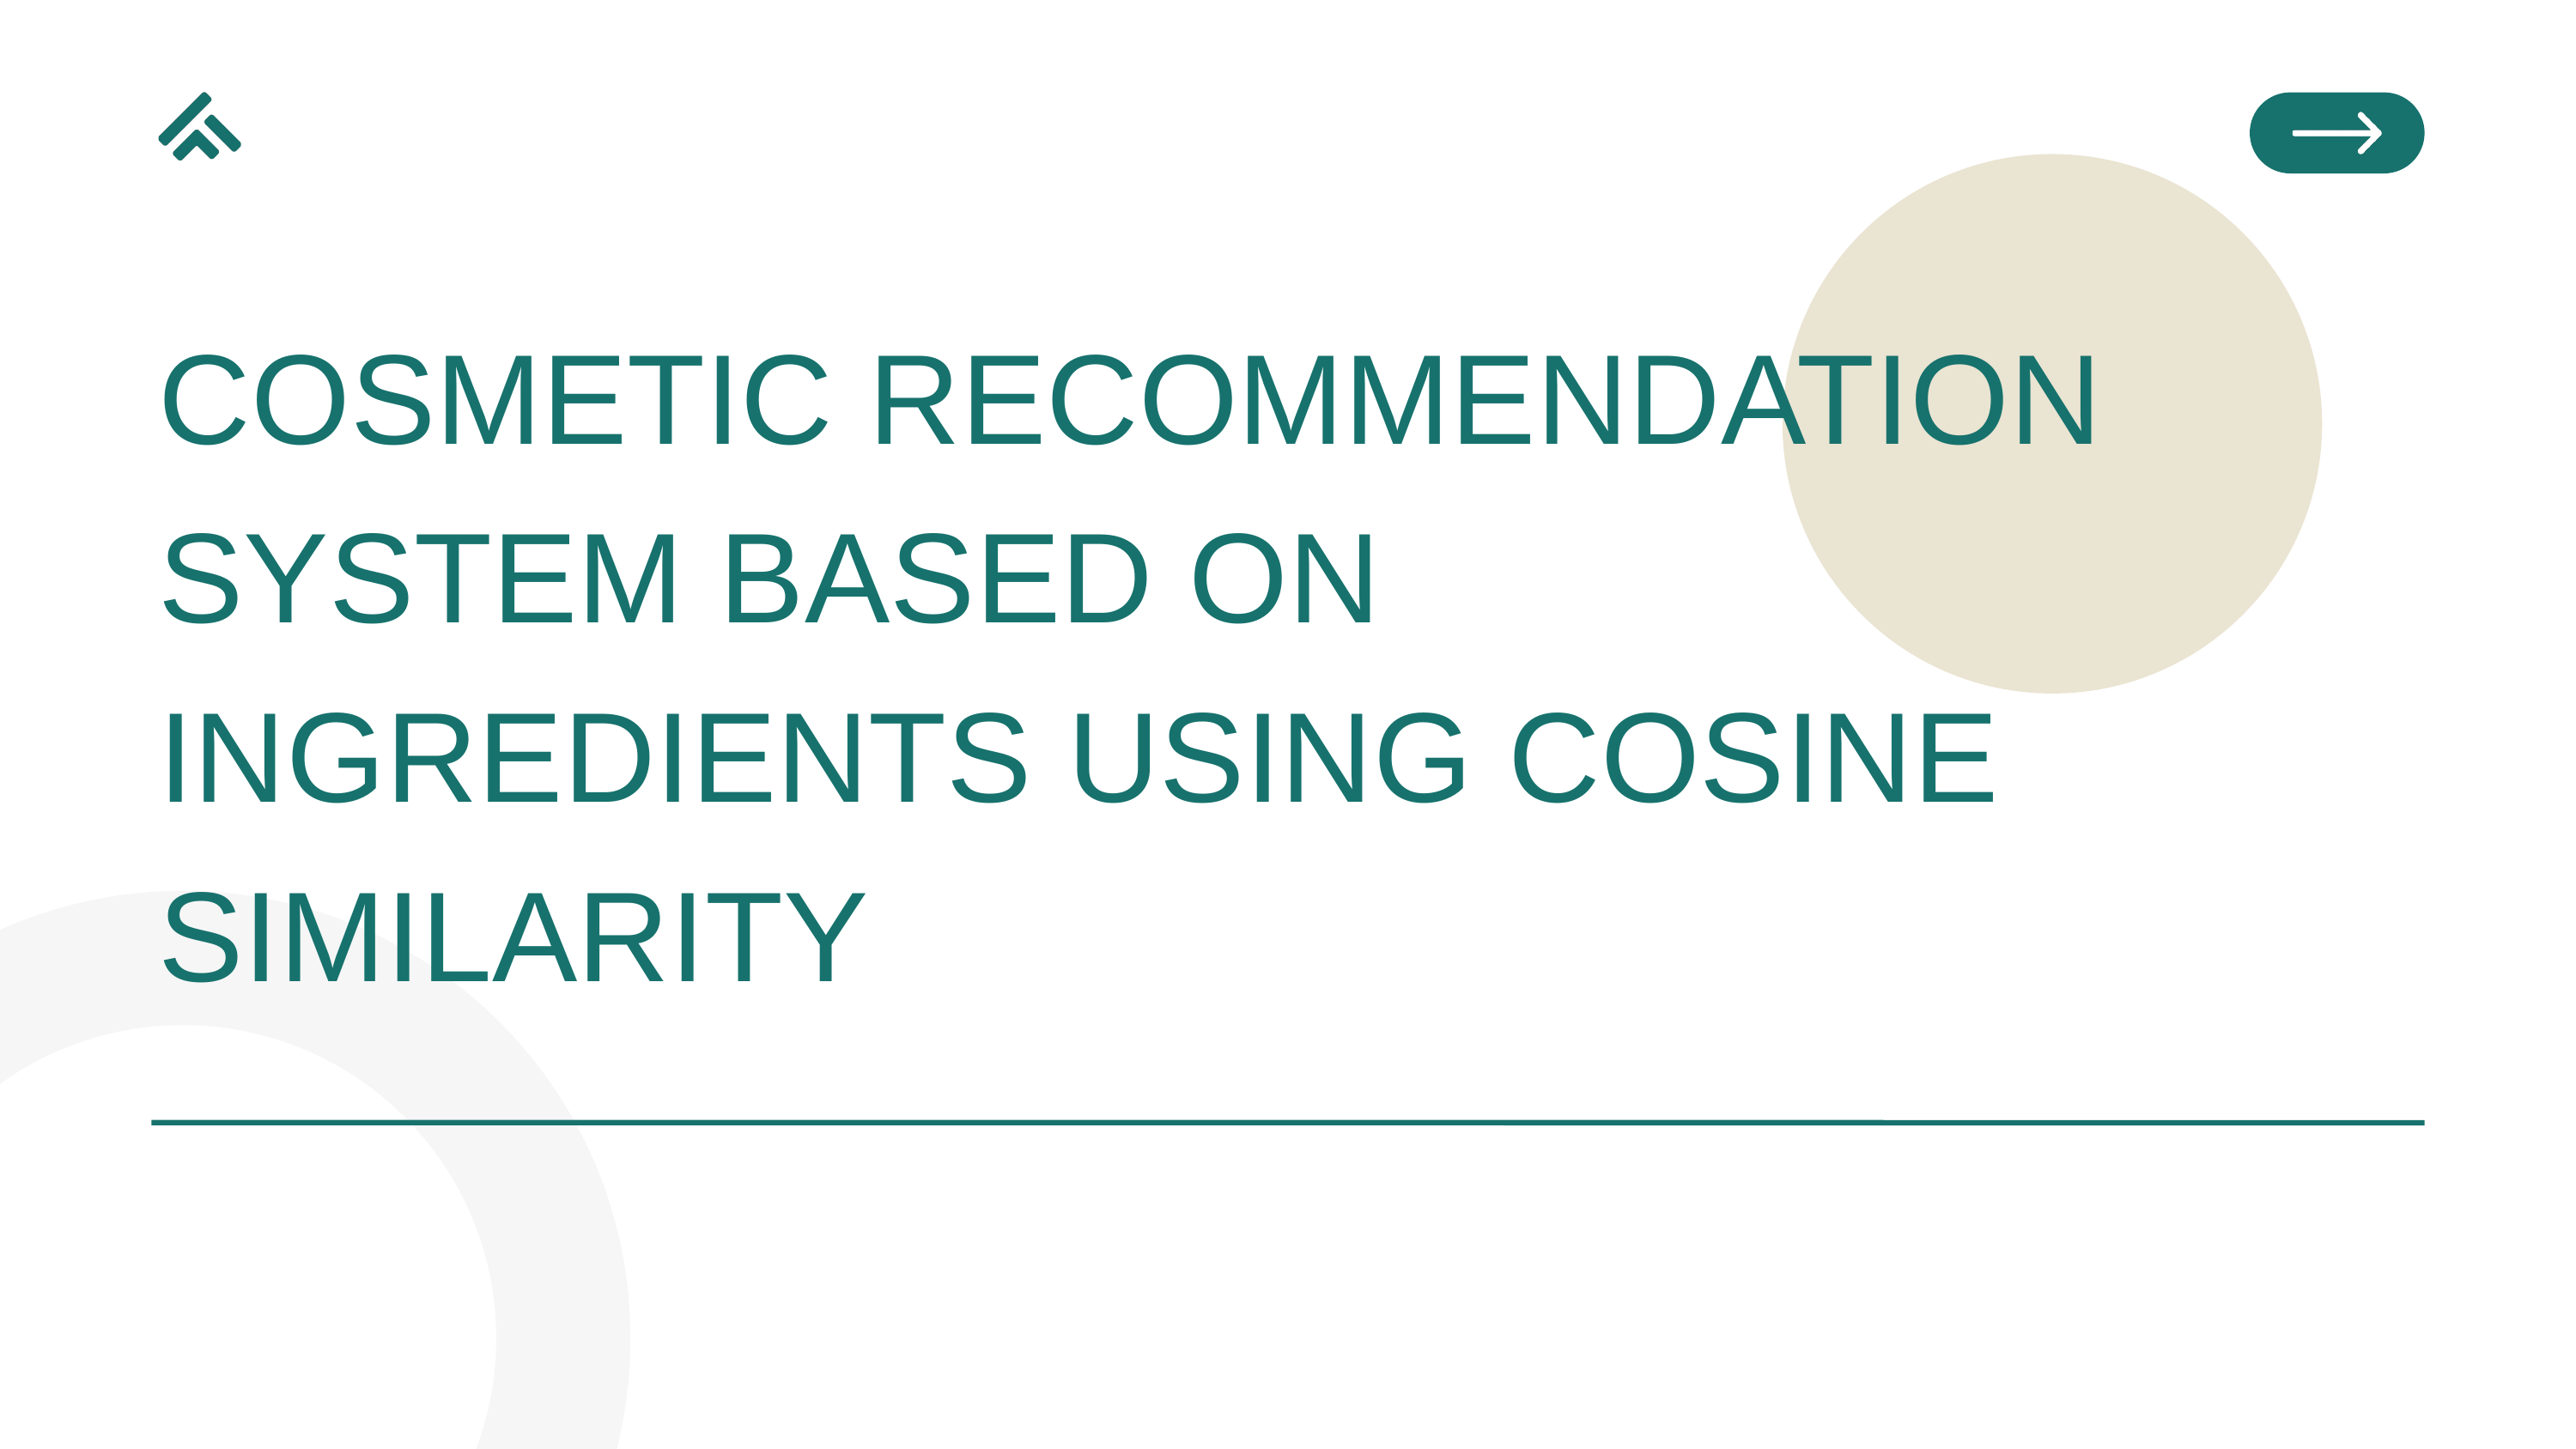

COSMETIC RECOMMENDATION SYSTEM BASED ON INGREDIENTS USING COSINE SIMILARITY